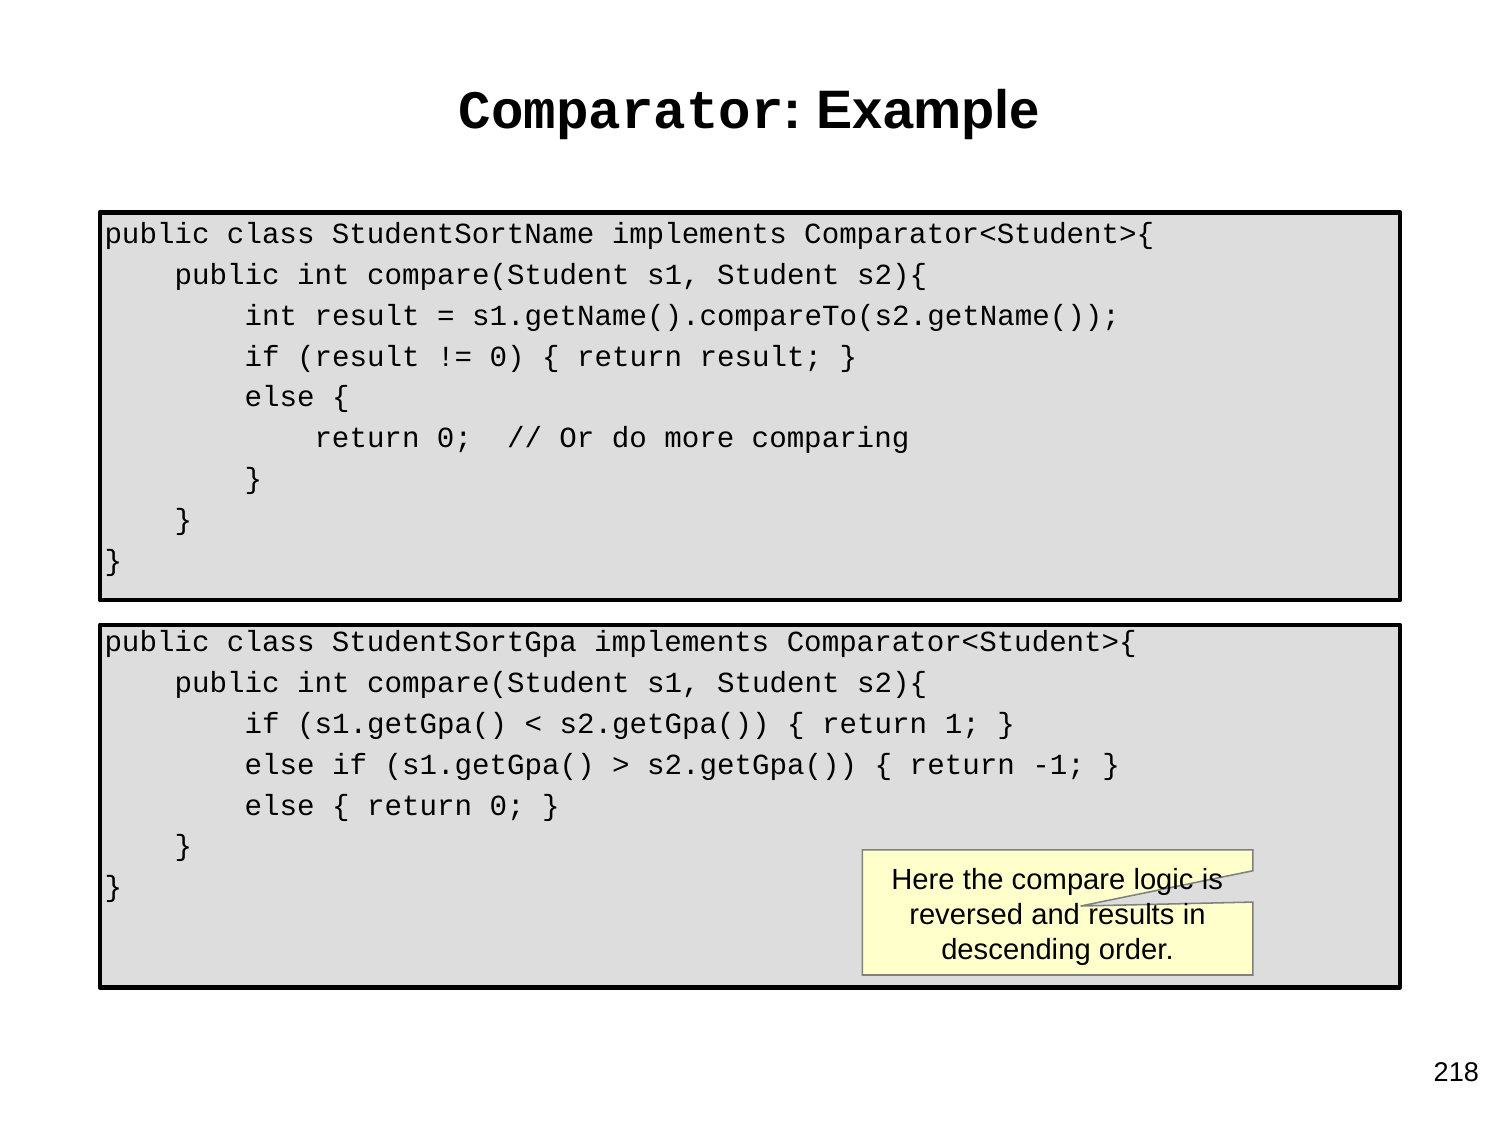

# Comparator: Example

public class StudentSortName implements Comparator<Student>{
    public int compare(Student s1, Student s2){
        int result = s1.getName().compareTo(s2.getName());
        if (result != 0) { return result; }
        else {
            return 0;  // Or do more comparing
        }
    }
}

public class StudentSortGpa implements Comparator<Student>{
    public int compare(Student s1, Student s2){
        if (s1.getGpa() < s2.getGpa()) { return 1; }
        else if (s1.getGpa() > s2.getGpa()) { return -1; }
        else { return 0; }
    }
}

Here the compare logic is reversed and results in descending order.
218